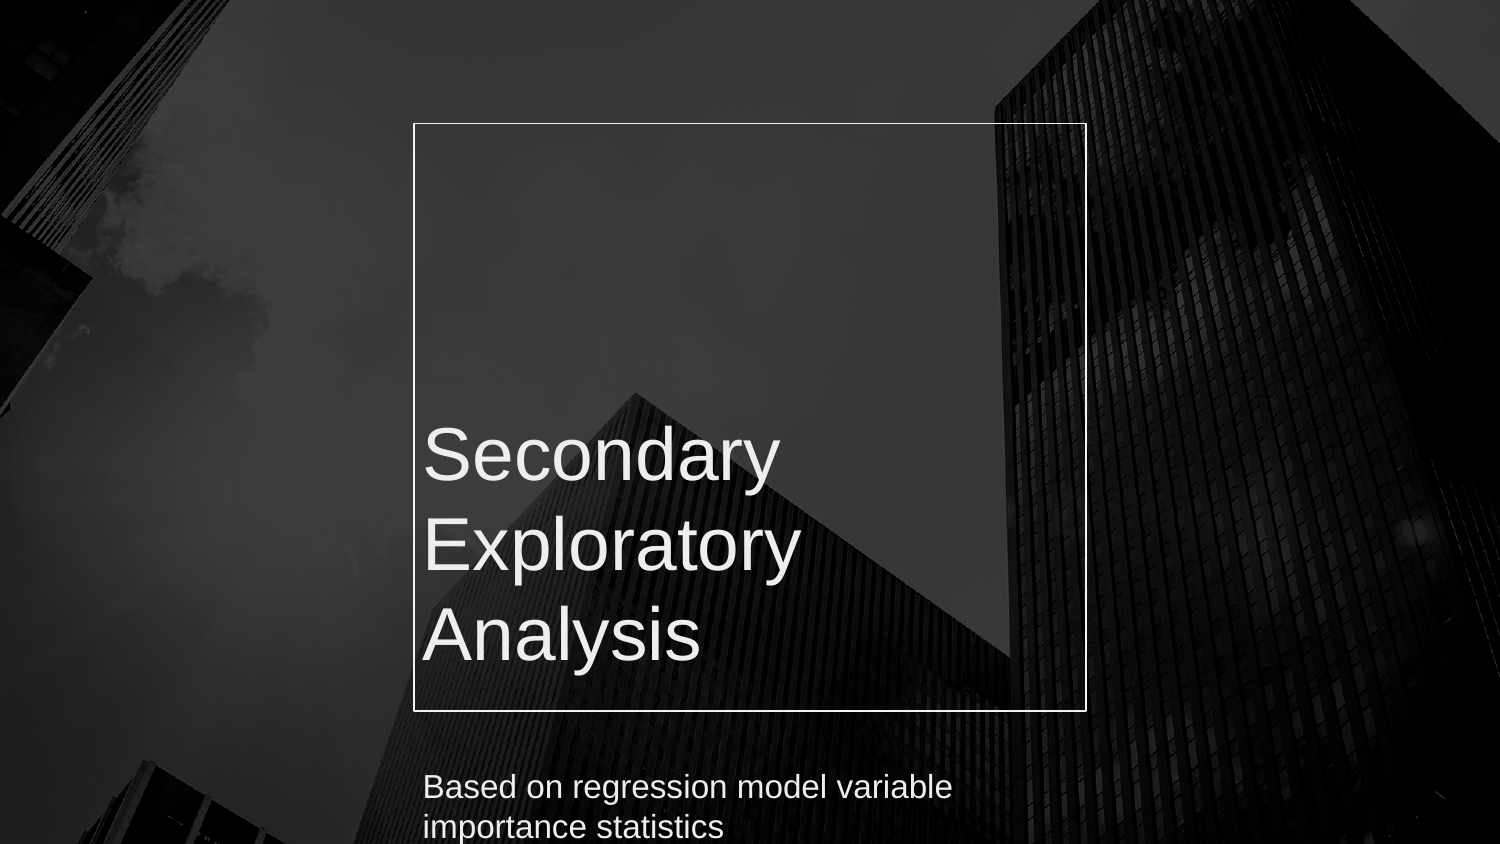

Secondary Exploratory Analysis

Based on regression model variable importance statistics